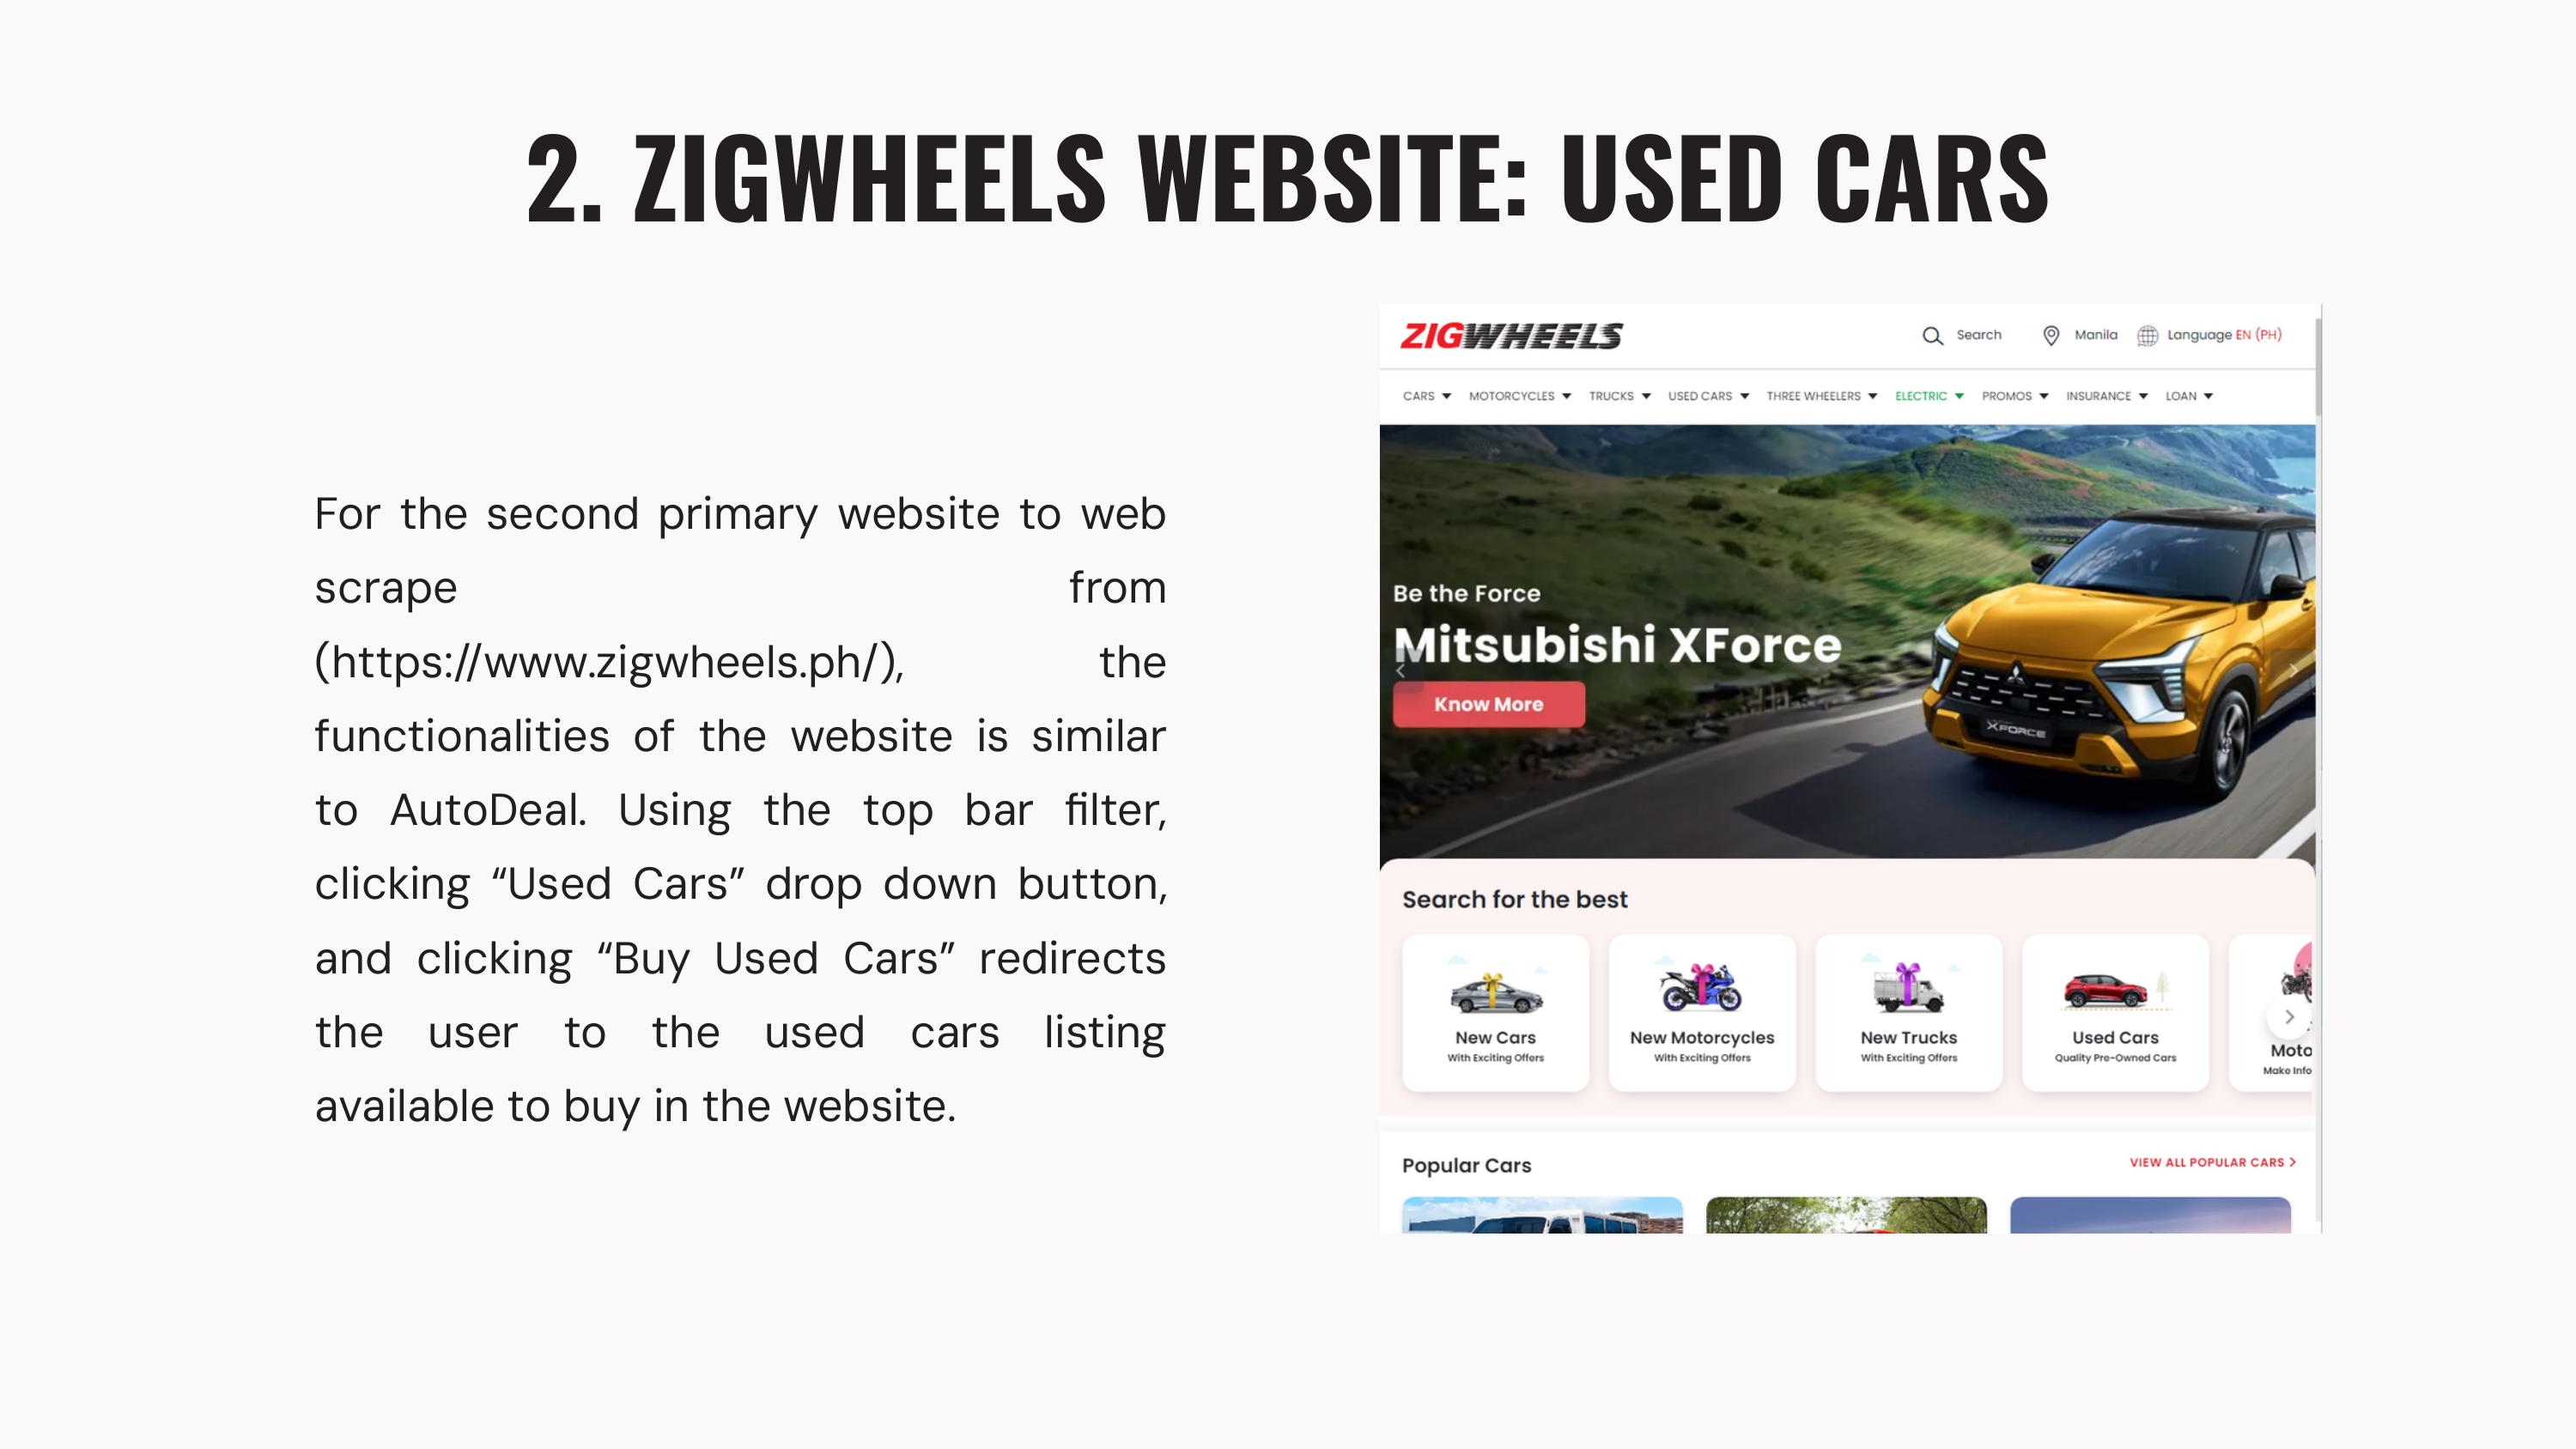

2. ZIGWHEELS WEBSITE: USED CARS

For the second primary website to web scrape from (https://www.zigwheels.ph/), the functionalities of the website is similar to AutoDeal. Using the top bar filter, clicking “Used Cars” drop down button, and clicking “Buy Used Cars” redirects the user to the used cars listing available to buy in the website.